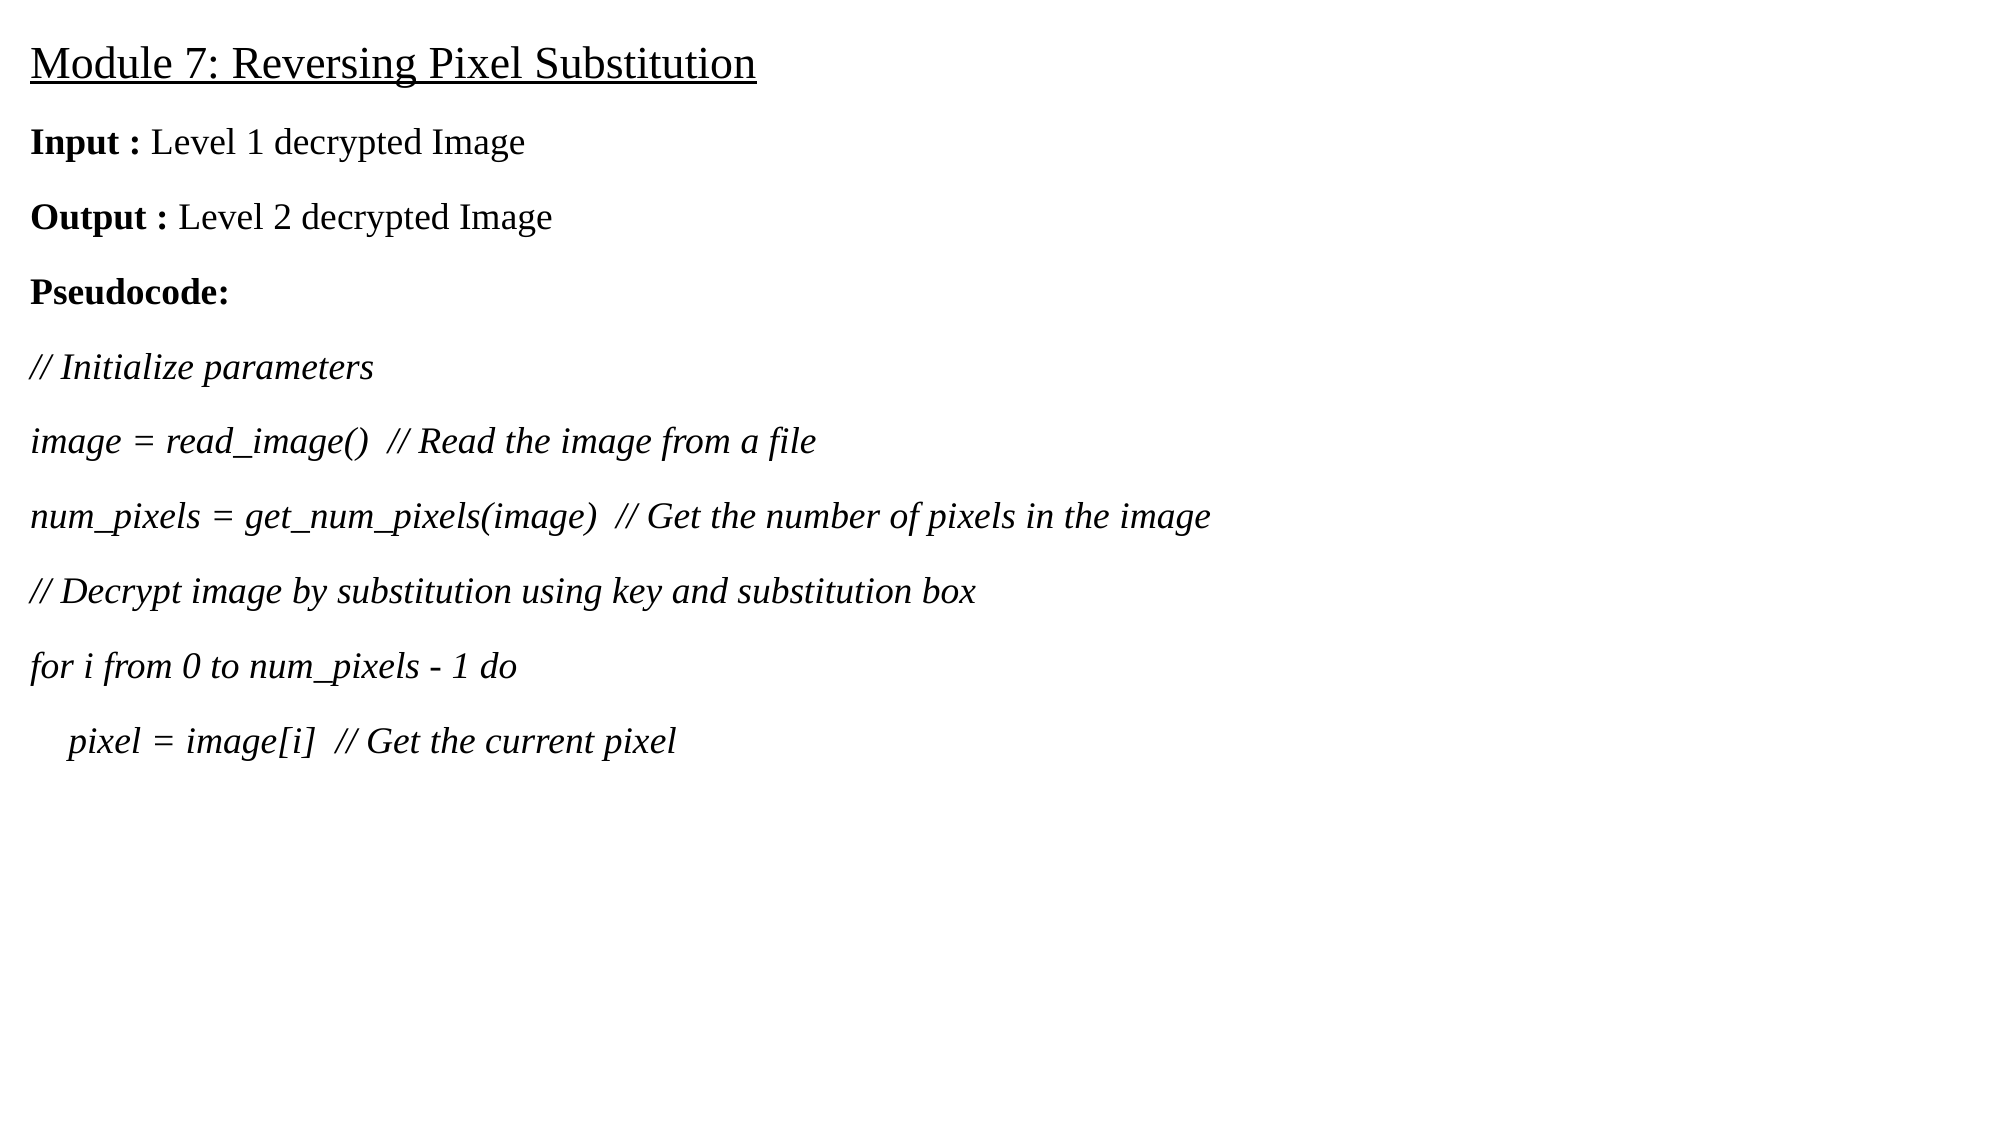

Module 7: Reversing Pixel Substitution
Input : Level 1 decrypted Image
Output : Level 2 decrypted Image
Pseudocode:
// Initialize parameters
image = read_image()  // Read the image from a file
num_pixels = get_num_pixels(image)  // Get the number of pixels in the image
// Decrypt image by substitution using key and substitution box
for i from 0 to num_pixels - 1 do
    pixel = image[i]  // Get the current pixel